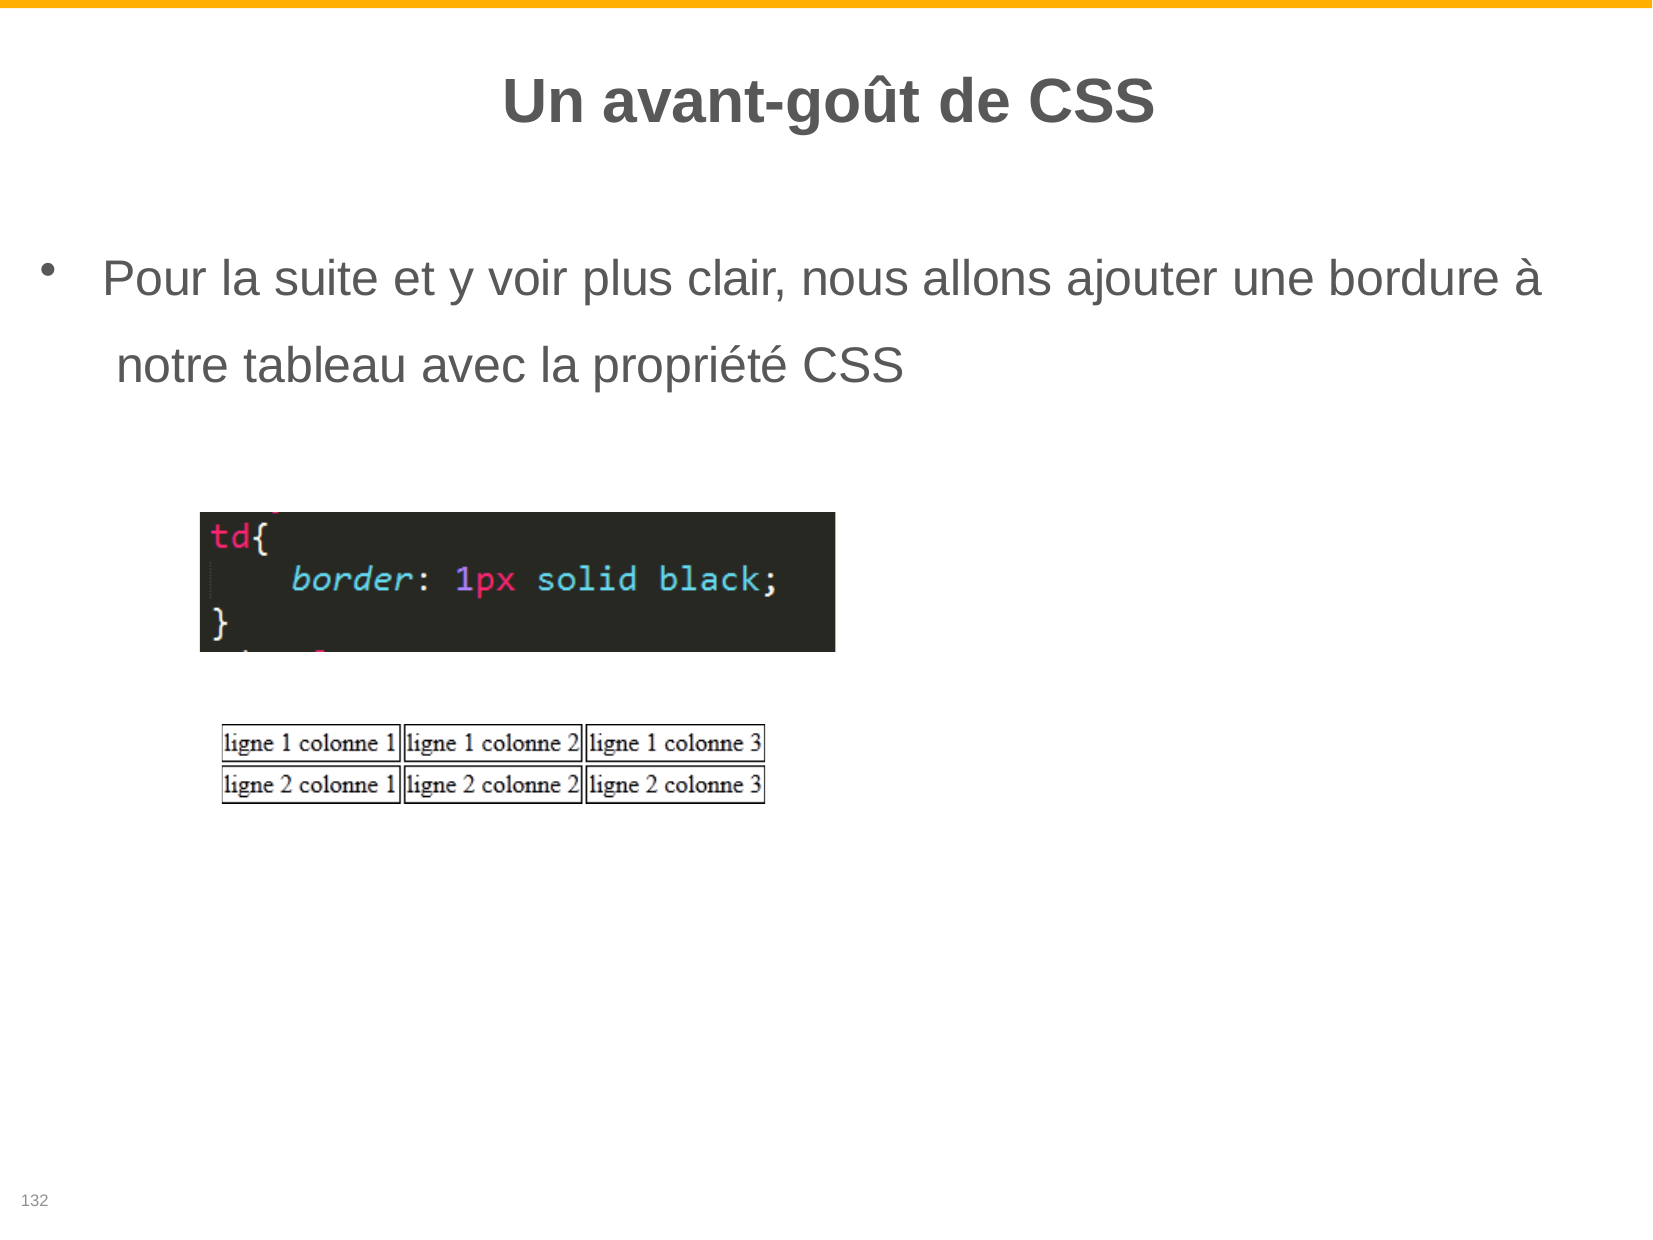

# Un avant-goût de CSS
Pour la suite et y voir plus clair, nous allons ajouter une bordure à  notre tableau avec la propriété CSS

132